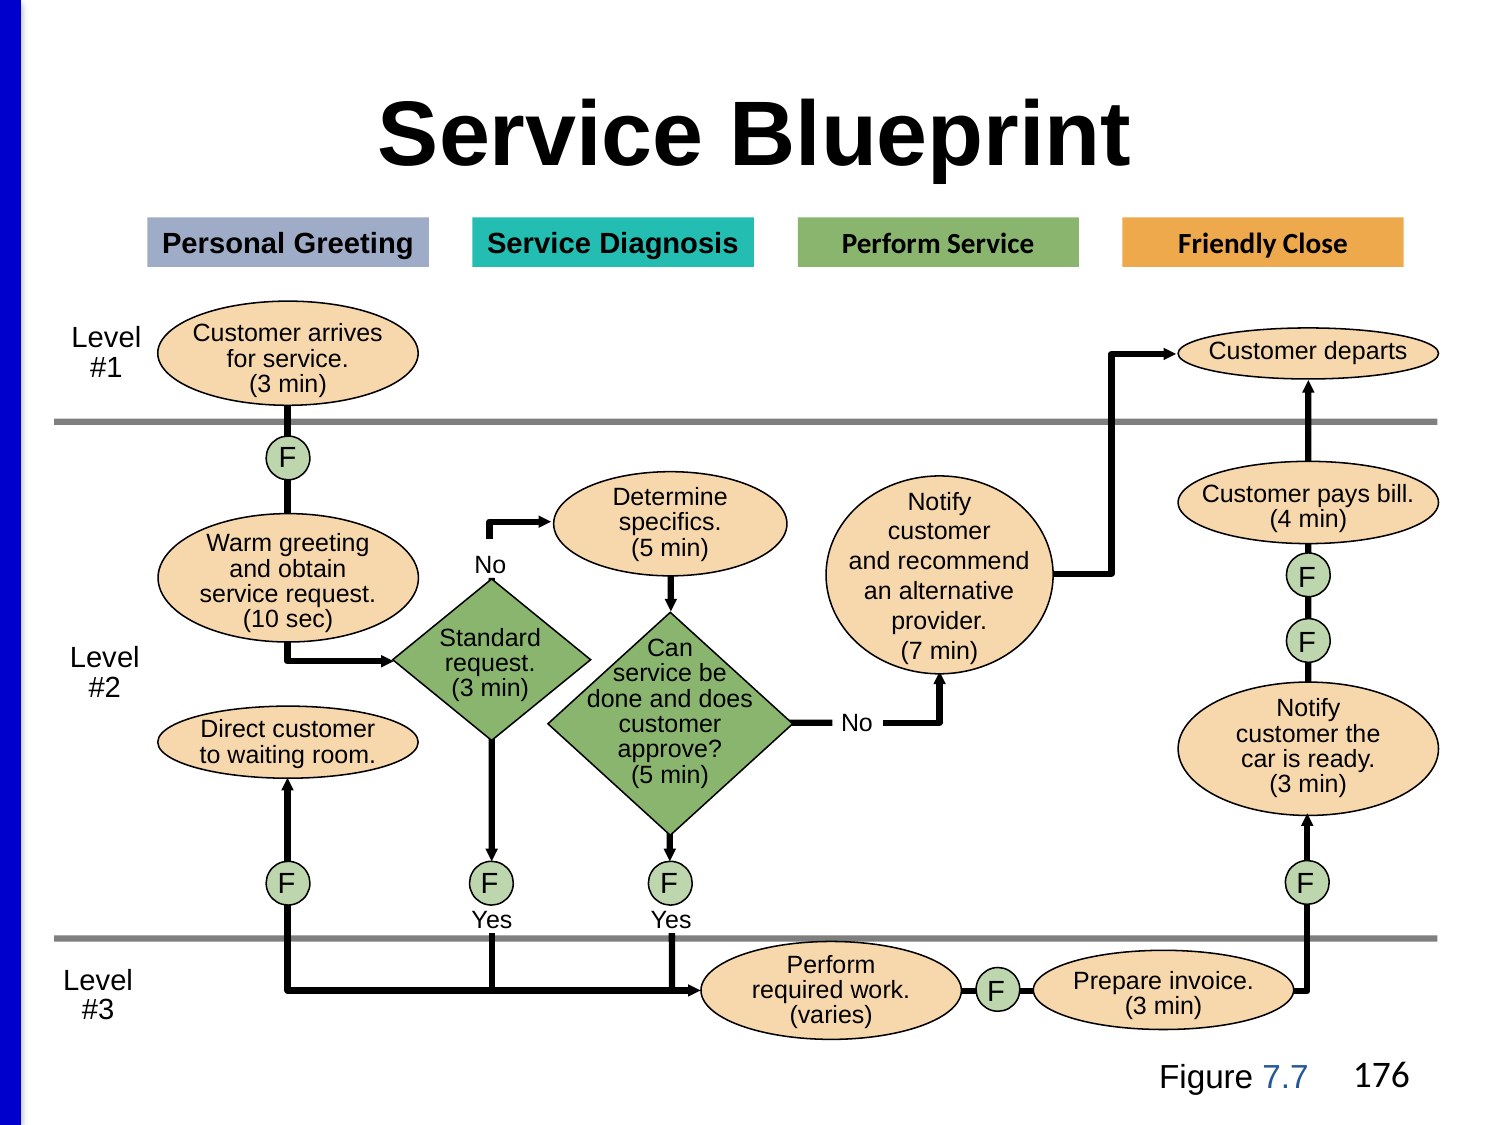

# Service Blueprint
Personal Greeting
Service Diagnosis
Perform Service
Friendly Close

Customer arrives for service.
(3 min)

F

Warm greeting and obtain service request.
(10 sec)
Level
#1

Customer departs

Customer pays bill.
(4 min)

F

F

Notify customer the car is ready.
(3 min)

F

Perform required work.
(varies)

Prepare invoice.
(3 min)
F

Notify
customer
and recommend
an alternative
provider.
(7 min)

No

Determine specifics.
(5 min)

No

Standard request.
(3 min)

Can
service be
done and does customer approve?
(5 min)

F

Yes
Level
#2

Direct customer to waiting room.

F

F

Yes
Level
#3
176
Figure 7.7